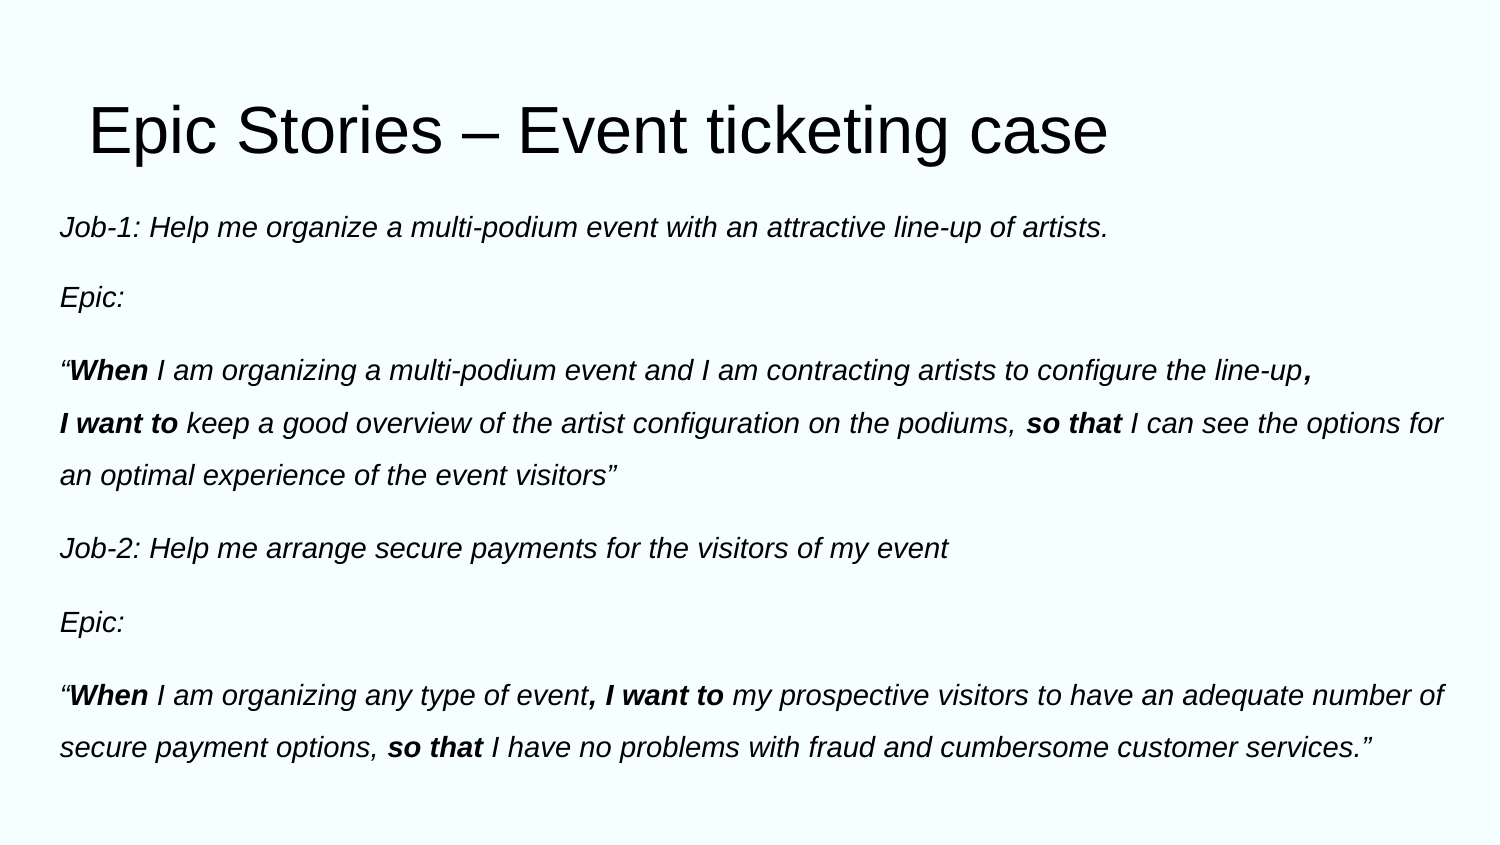

# Epic Stories – Event ticketing case
Job-1: Help me organize a multi-podium event with an attractive line-up of artists.

Epic:
“When I am organizing a multi-podium event and I am contracting artists to configure the line-up,
I want to keep a good overview of the artist configuration on the podiums, so that I can see the options for an optimal experience of the event visitors”
Job-2: Help me arrange secure payments for the visitors of my event
Epic:
“When I am organizing any type of event, I want to my prospective visitors to have an adequate number of secure payment options, so that I have no problems with fraud and cumbersome customer services.”